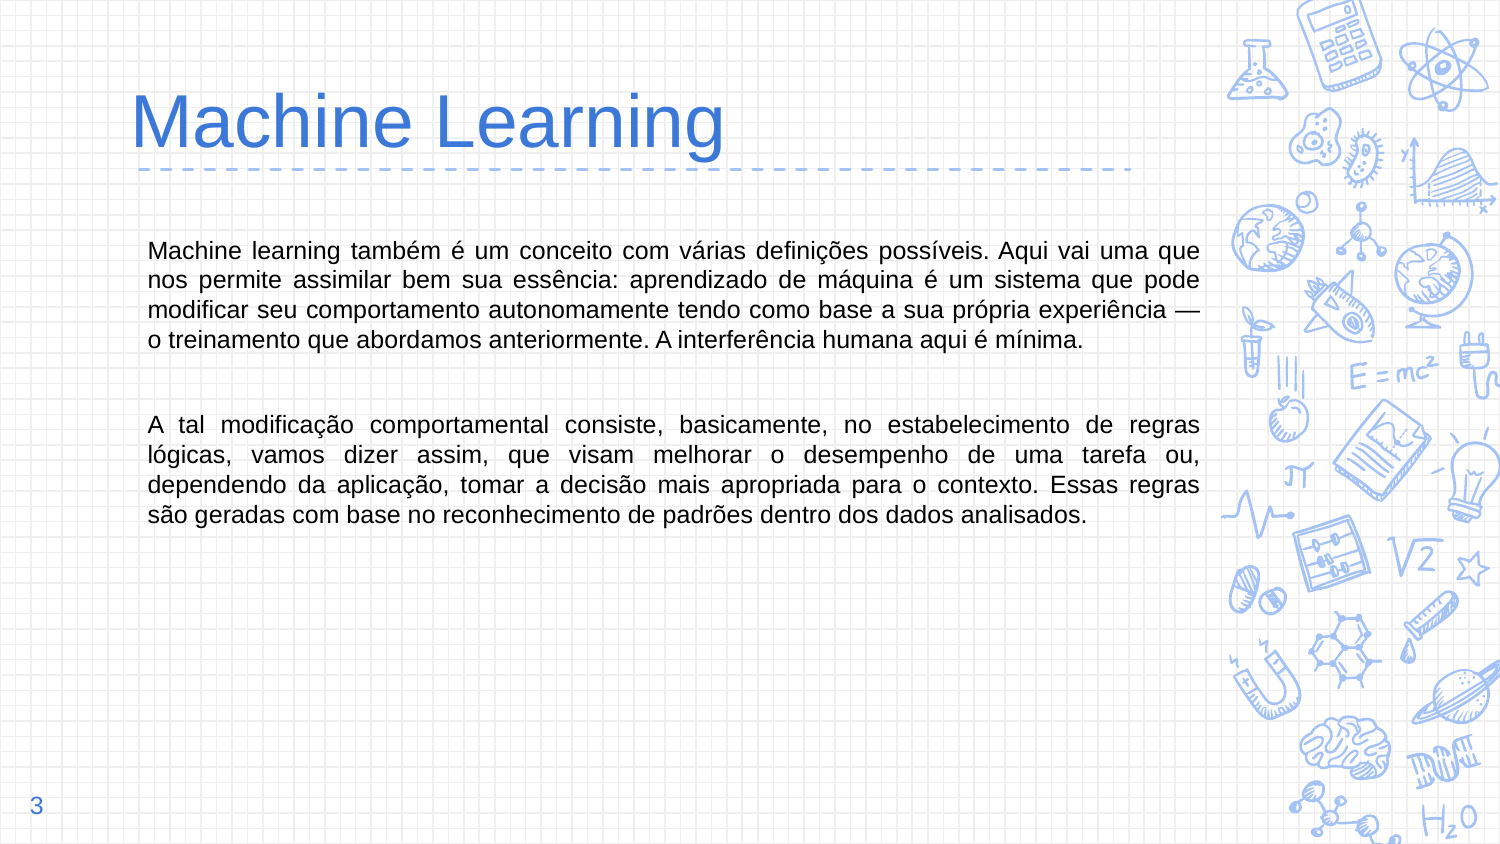

# Machine Learning
Machine learning também é um conceito com várias definições possíveis. Aqui vai uma que nos permite assimilar bem sua essência: aprendizado de máquina é um sistema que pode modificar seu comportamento autonomamente tendo como base a sua própria experiência — o treinamento que abordamos anteriormente. A interferência humana aqui é mínima.

A tal modificação comportamental consiste, basicamente, no estabelecimento de regras lógicas, vamos dizer assim, que visam melhorar o desempenho de uma tarefa ou, dependendo da aplicação, tomar a decisão mais apropriada para o contexto. Essas regras são geradas com base no reconhecimento de padrões dentro dos dados analisados.
3